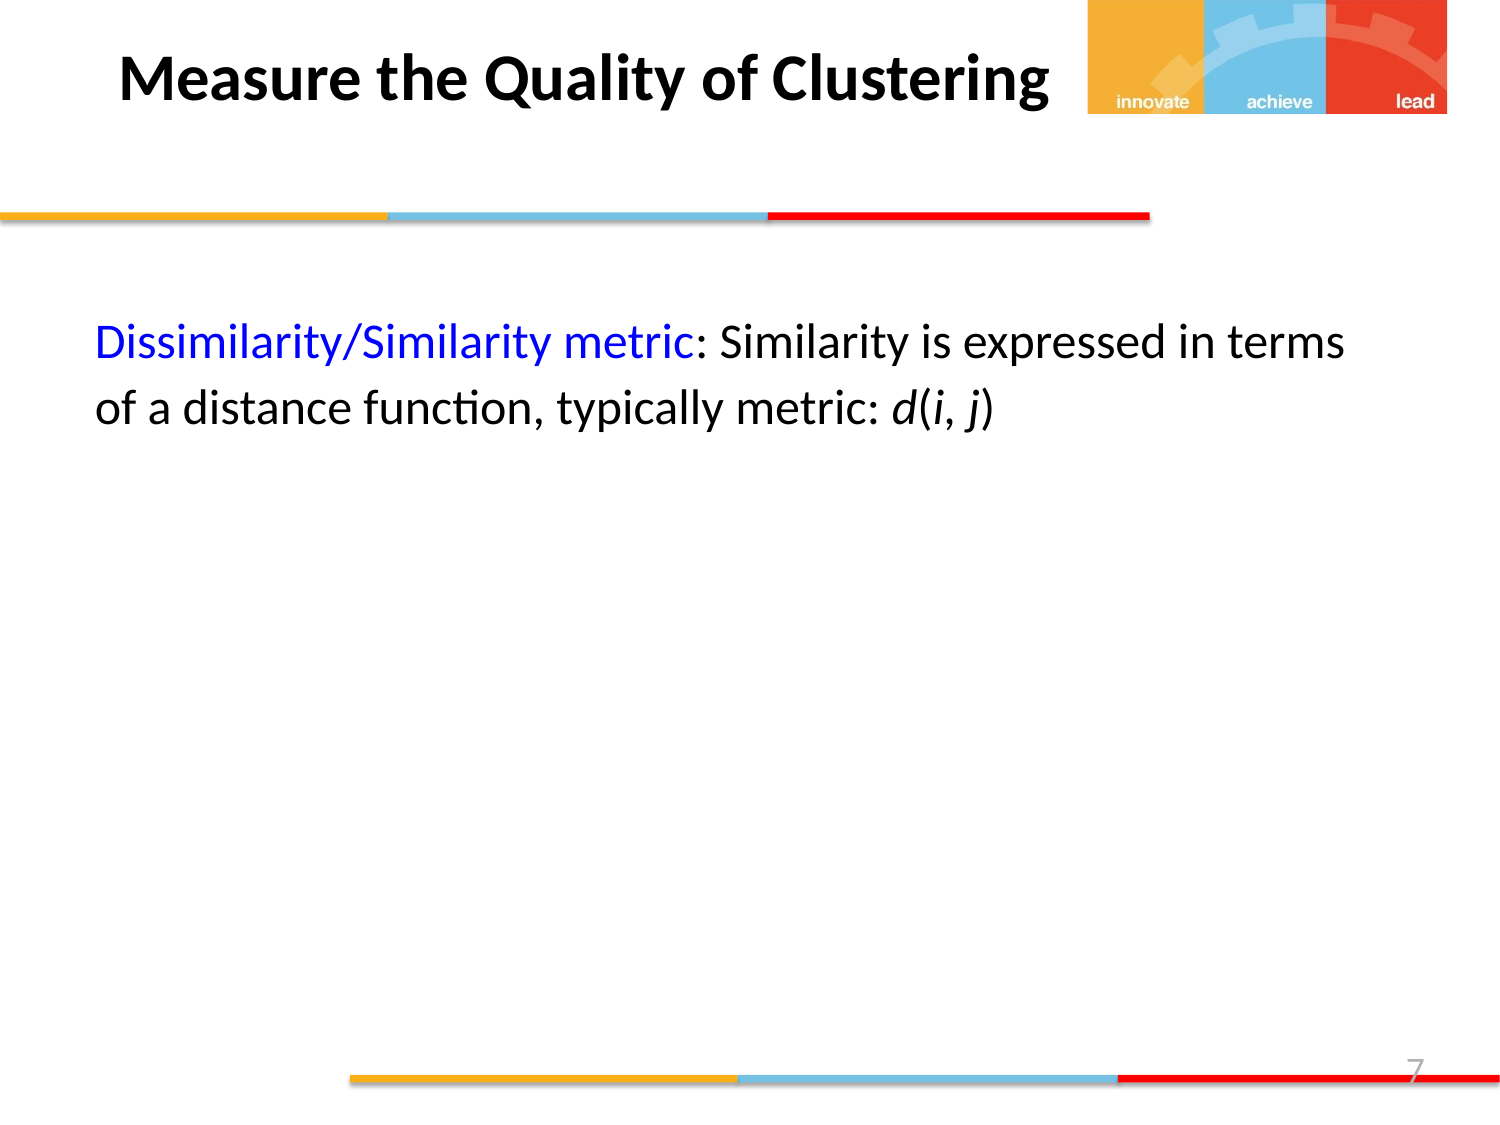

Measure the Quality of Clustering

Dissimilarity/Similarity metric: Similarity is expressed in terms of a distance function, typically metric: d(i, j)

7